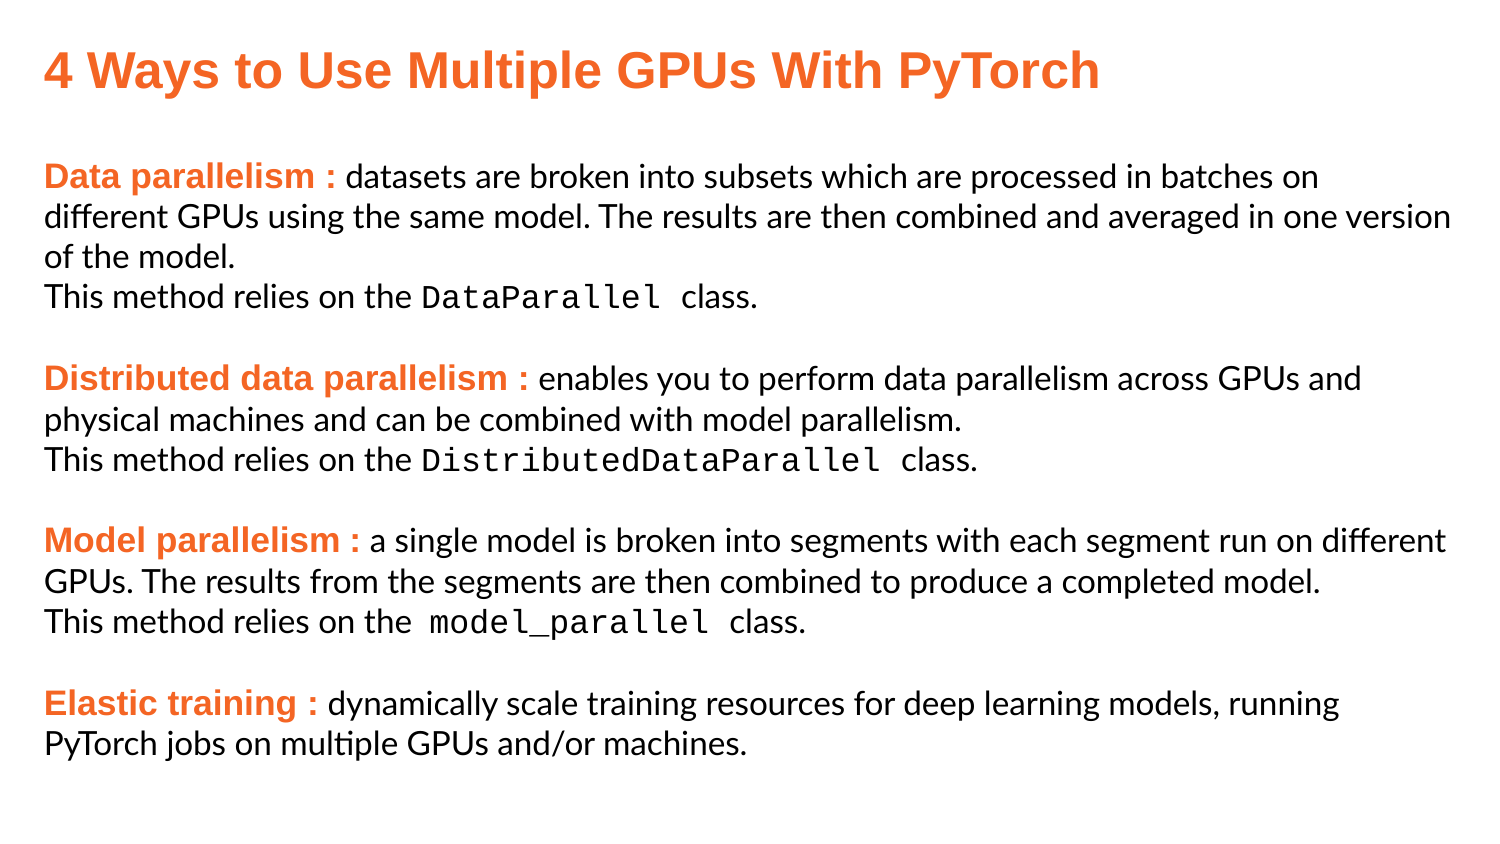

# 4 Ways to Use Multiple GPUs With PyTorch

Data parallelism : datasets are broken into subsets which are processed in batches on different GPUs using the same model. The results are then combined and averaged in one version of the model.
This method relies on the DataParallel class.

Distributed data parallelism : enables you to perform data parallelism across GPUs and physical machines and can be combined with model parallelism.
This method relies on the DistributedDataParallel class.

Model parallelism : a single model is broken into segments with each segment run on different GPUs. The results from the segments are then combined to produce a completed model.
This method relies on the  model_parallel class.

Elastic training : dynamically scale training resources for deep learning models, running PyTorch jobs on multiple GPUs and/or machines.